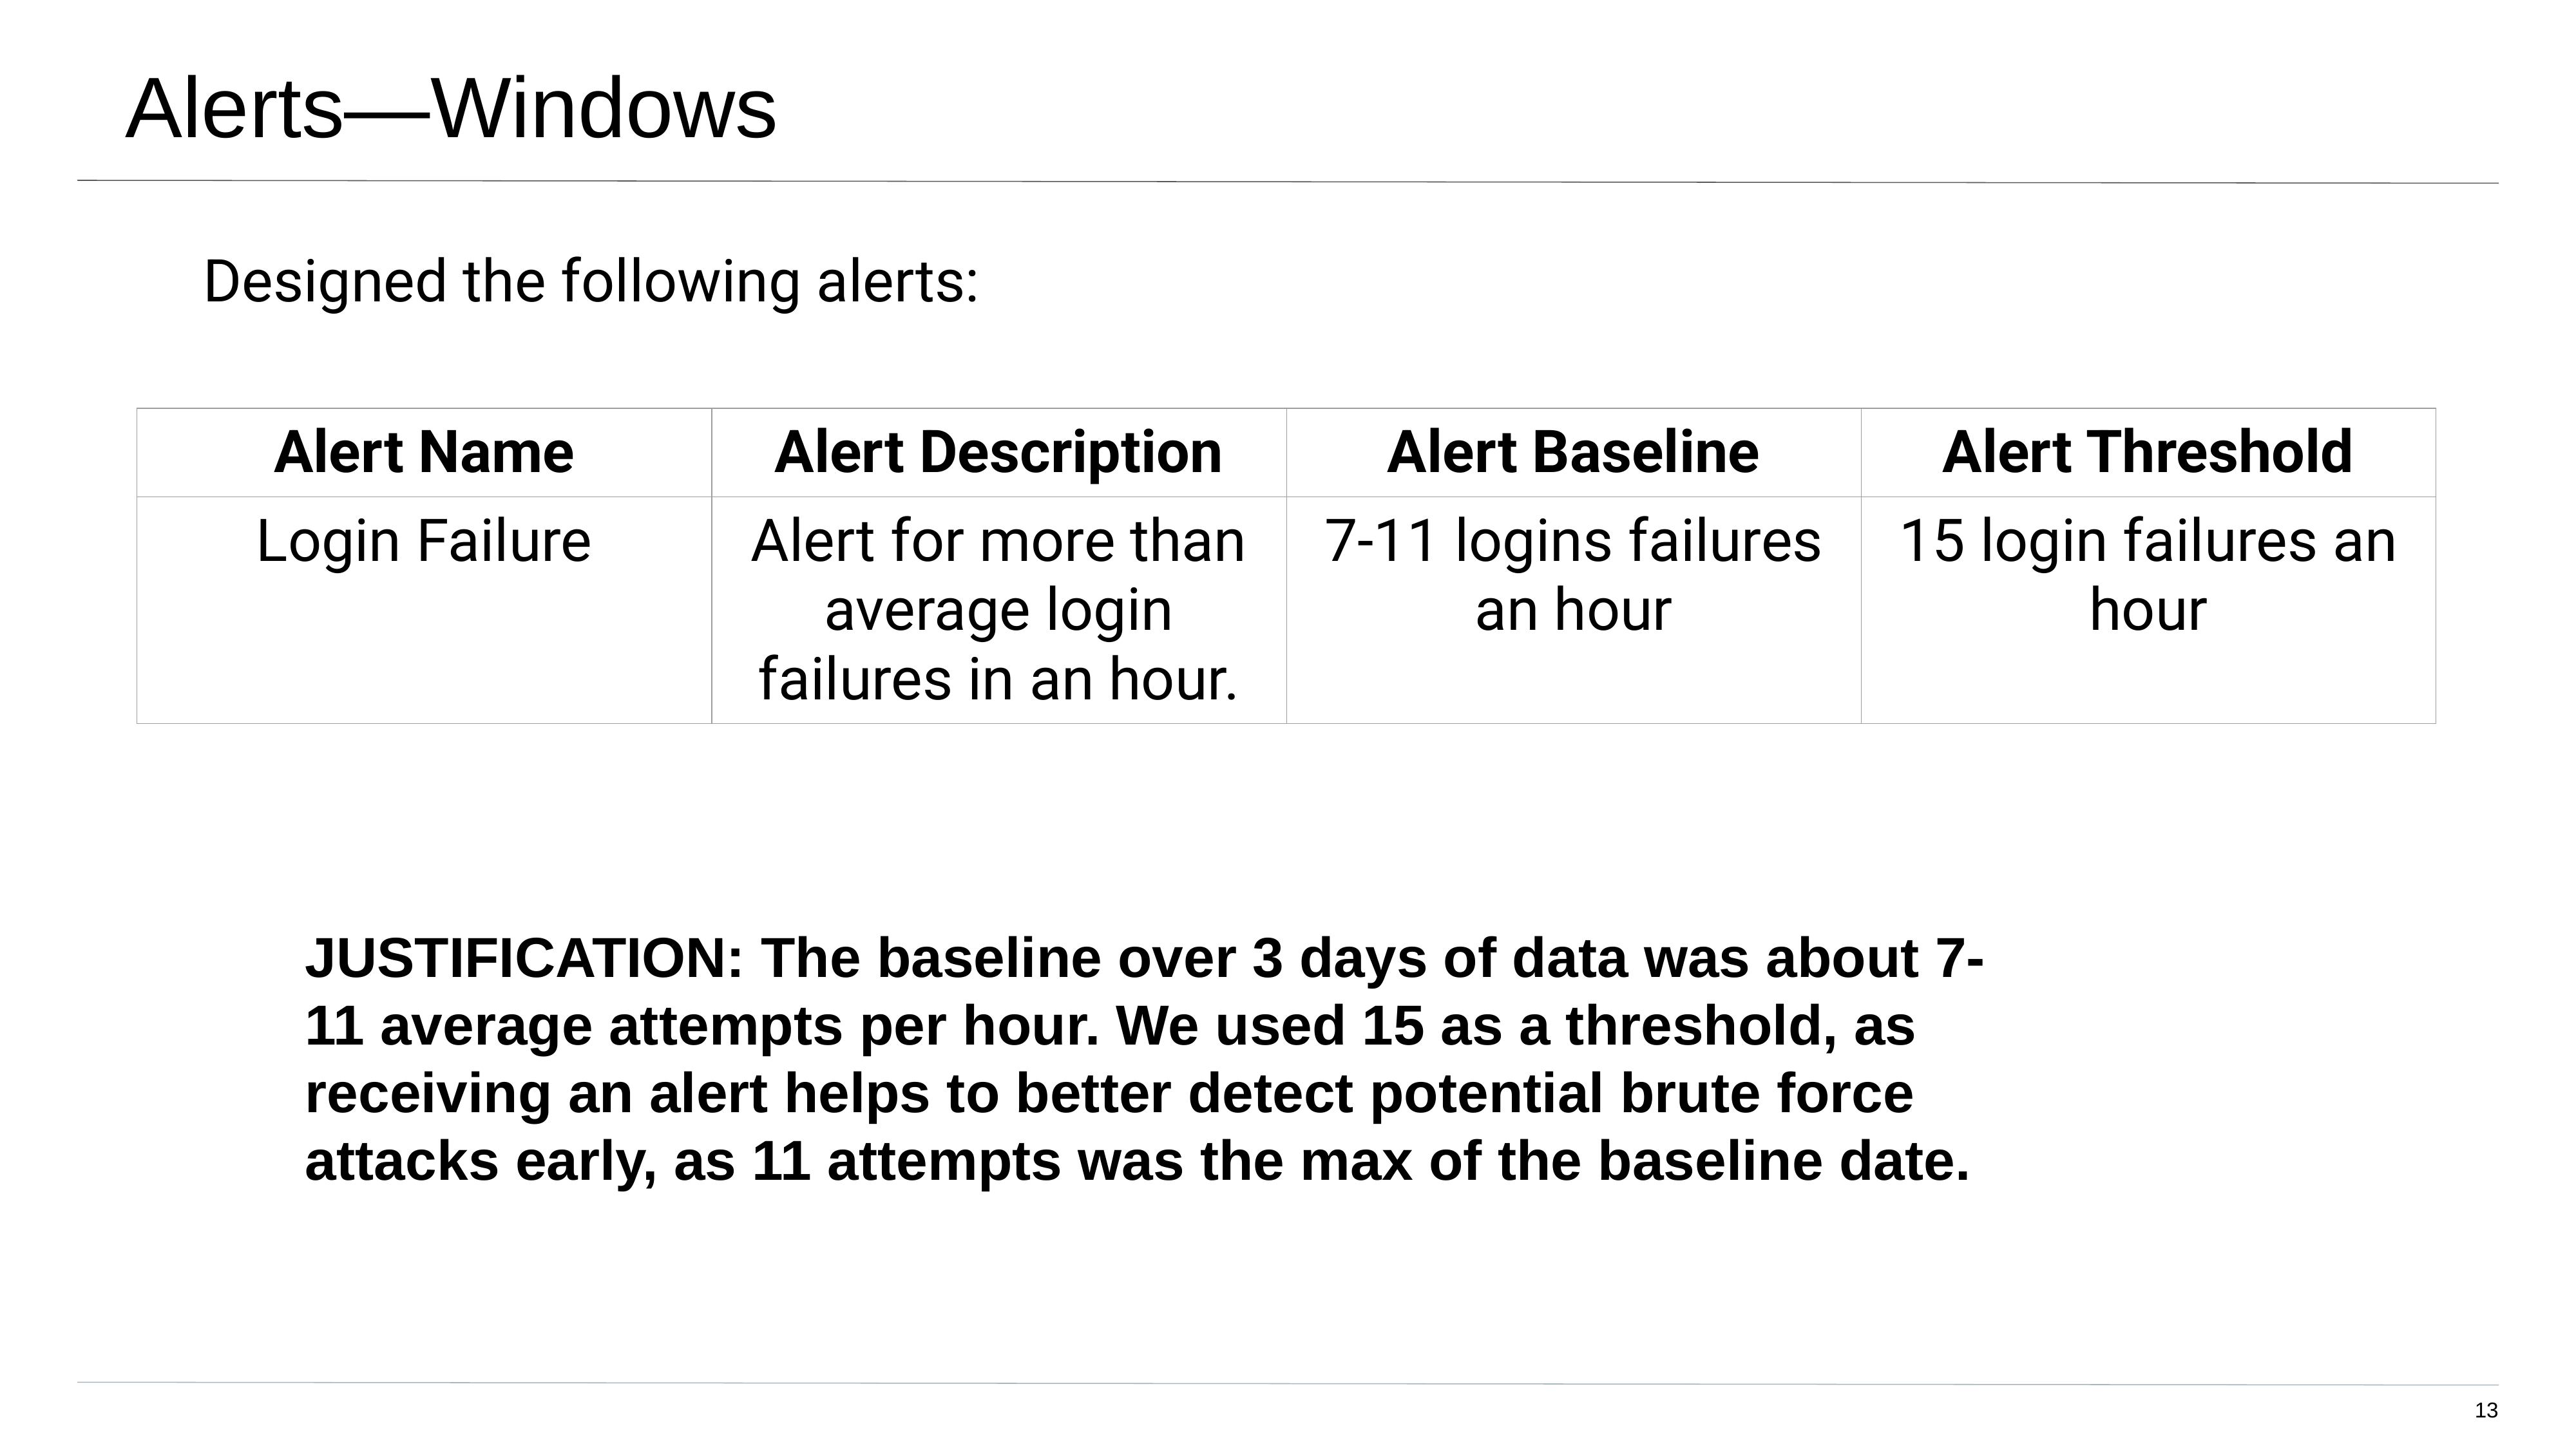

# Alerts—Windows
Designed the following alerts:

| Alert Name | Alert Description | Alert Baseline | Alert Threshold |
| --- | --- | --- | --- |
| Login Failure | Alert for more than average login failures in an hour. | 7-11 logins failures an hour | 15 login failures an hour |
JUSTIFICATION: The baseline over 3 days of data was about 7-11 average attempts per hour. We used 15 as a threshold, as receiving an alert helps to better detect potential brute force attacks early, as 11 attempts was the max of the baseline date.
13